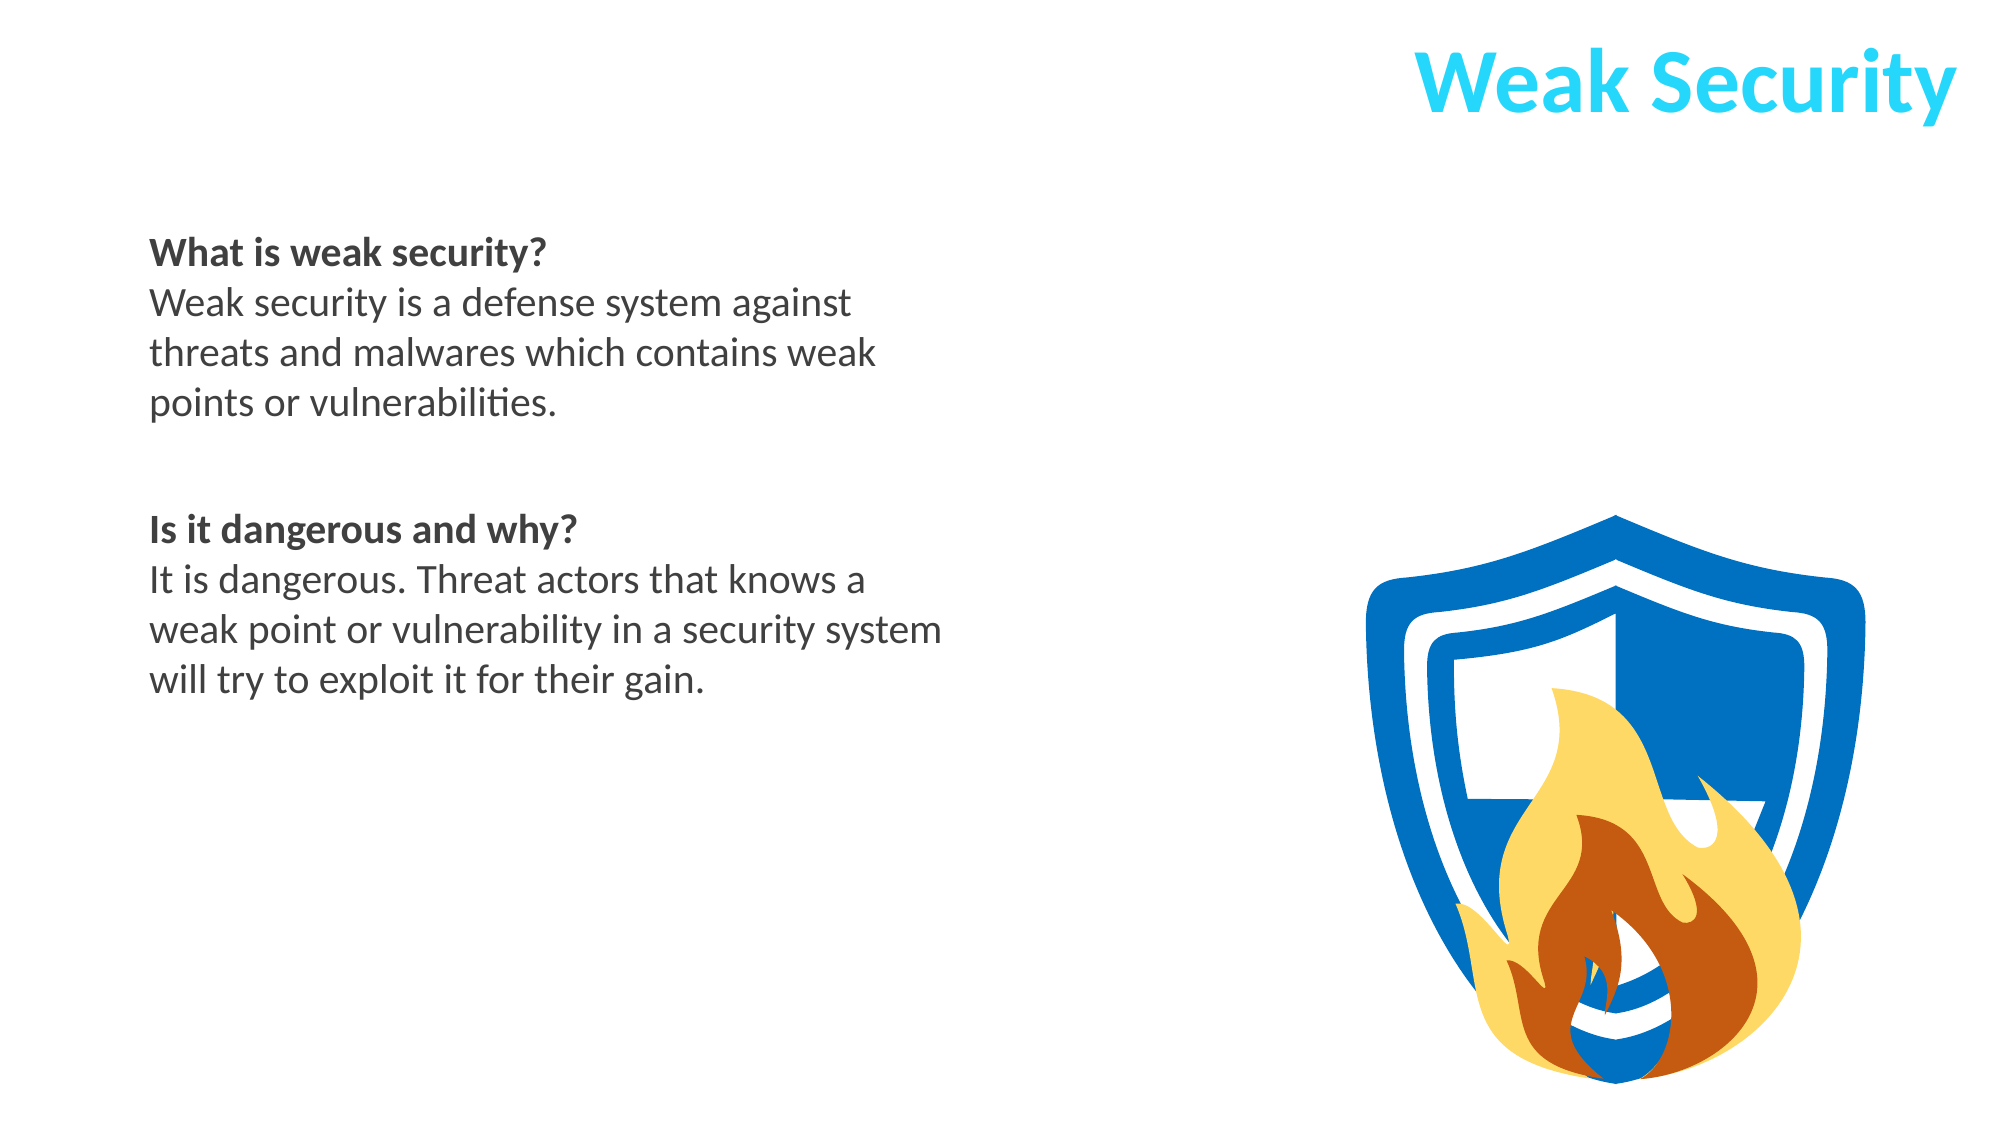

Weak Security
What is weak security?
Weak security is a defense system against threats and malwares which contains weak points or vulnerabilities.
Is it dangerous and why?
It is dangerous. Threat actors that knows a weak point or vulnerability in a security system will try to exploit it for their gain.